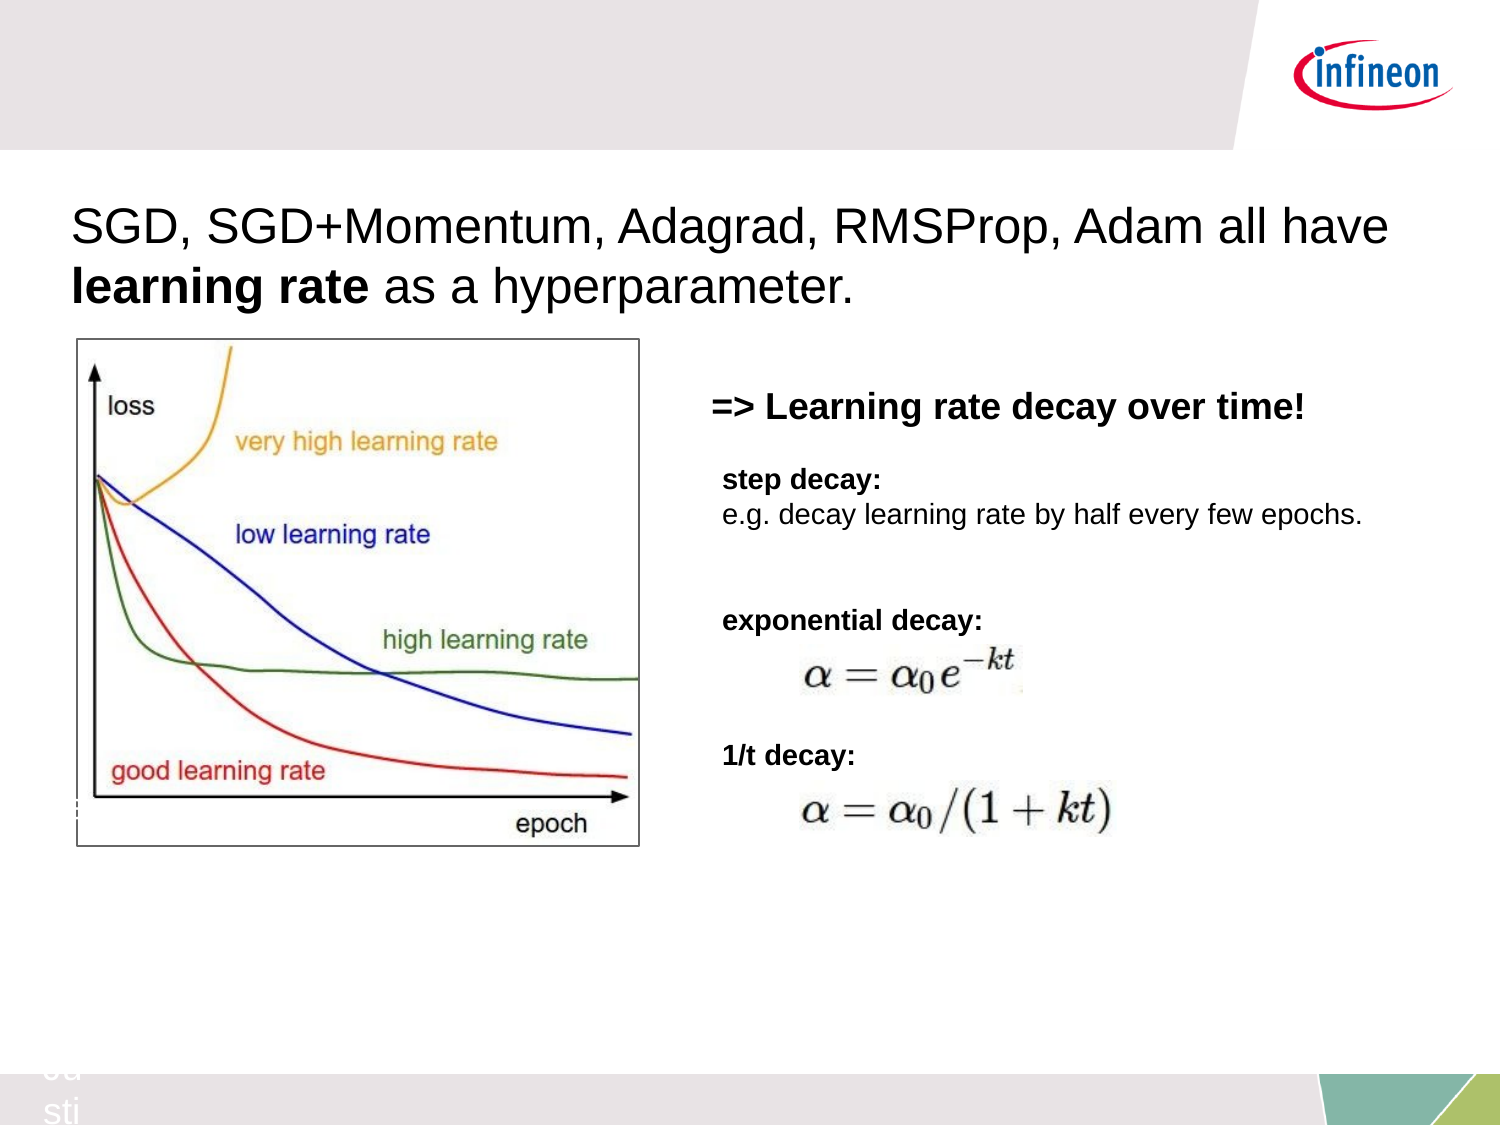

# SGD, SGD+Momentum, Adagrad, RMSProp, Adam all have
learning rate as a hyperparameter.

=> Learning rate decay over time!
step decay:
e.g. decay learning rate by half every few epochs.

exponential decay:

1/t decay:
Fei-Fei Li & Justin Johnson & Serena Yeung

Fei-Fei Li & Justin Johnson & Serena Yeung	Lecture 7 -	April 25, 2017
Lecture 7 - 30
April 25, 2017